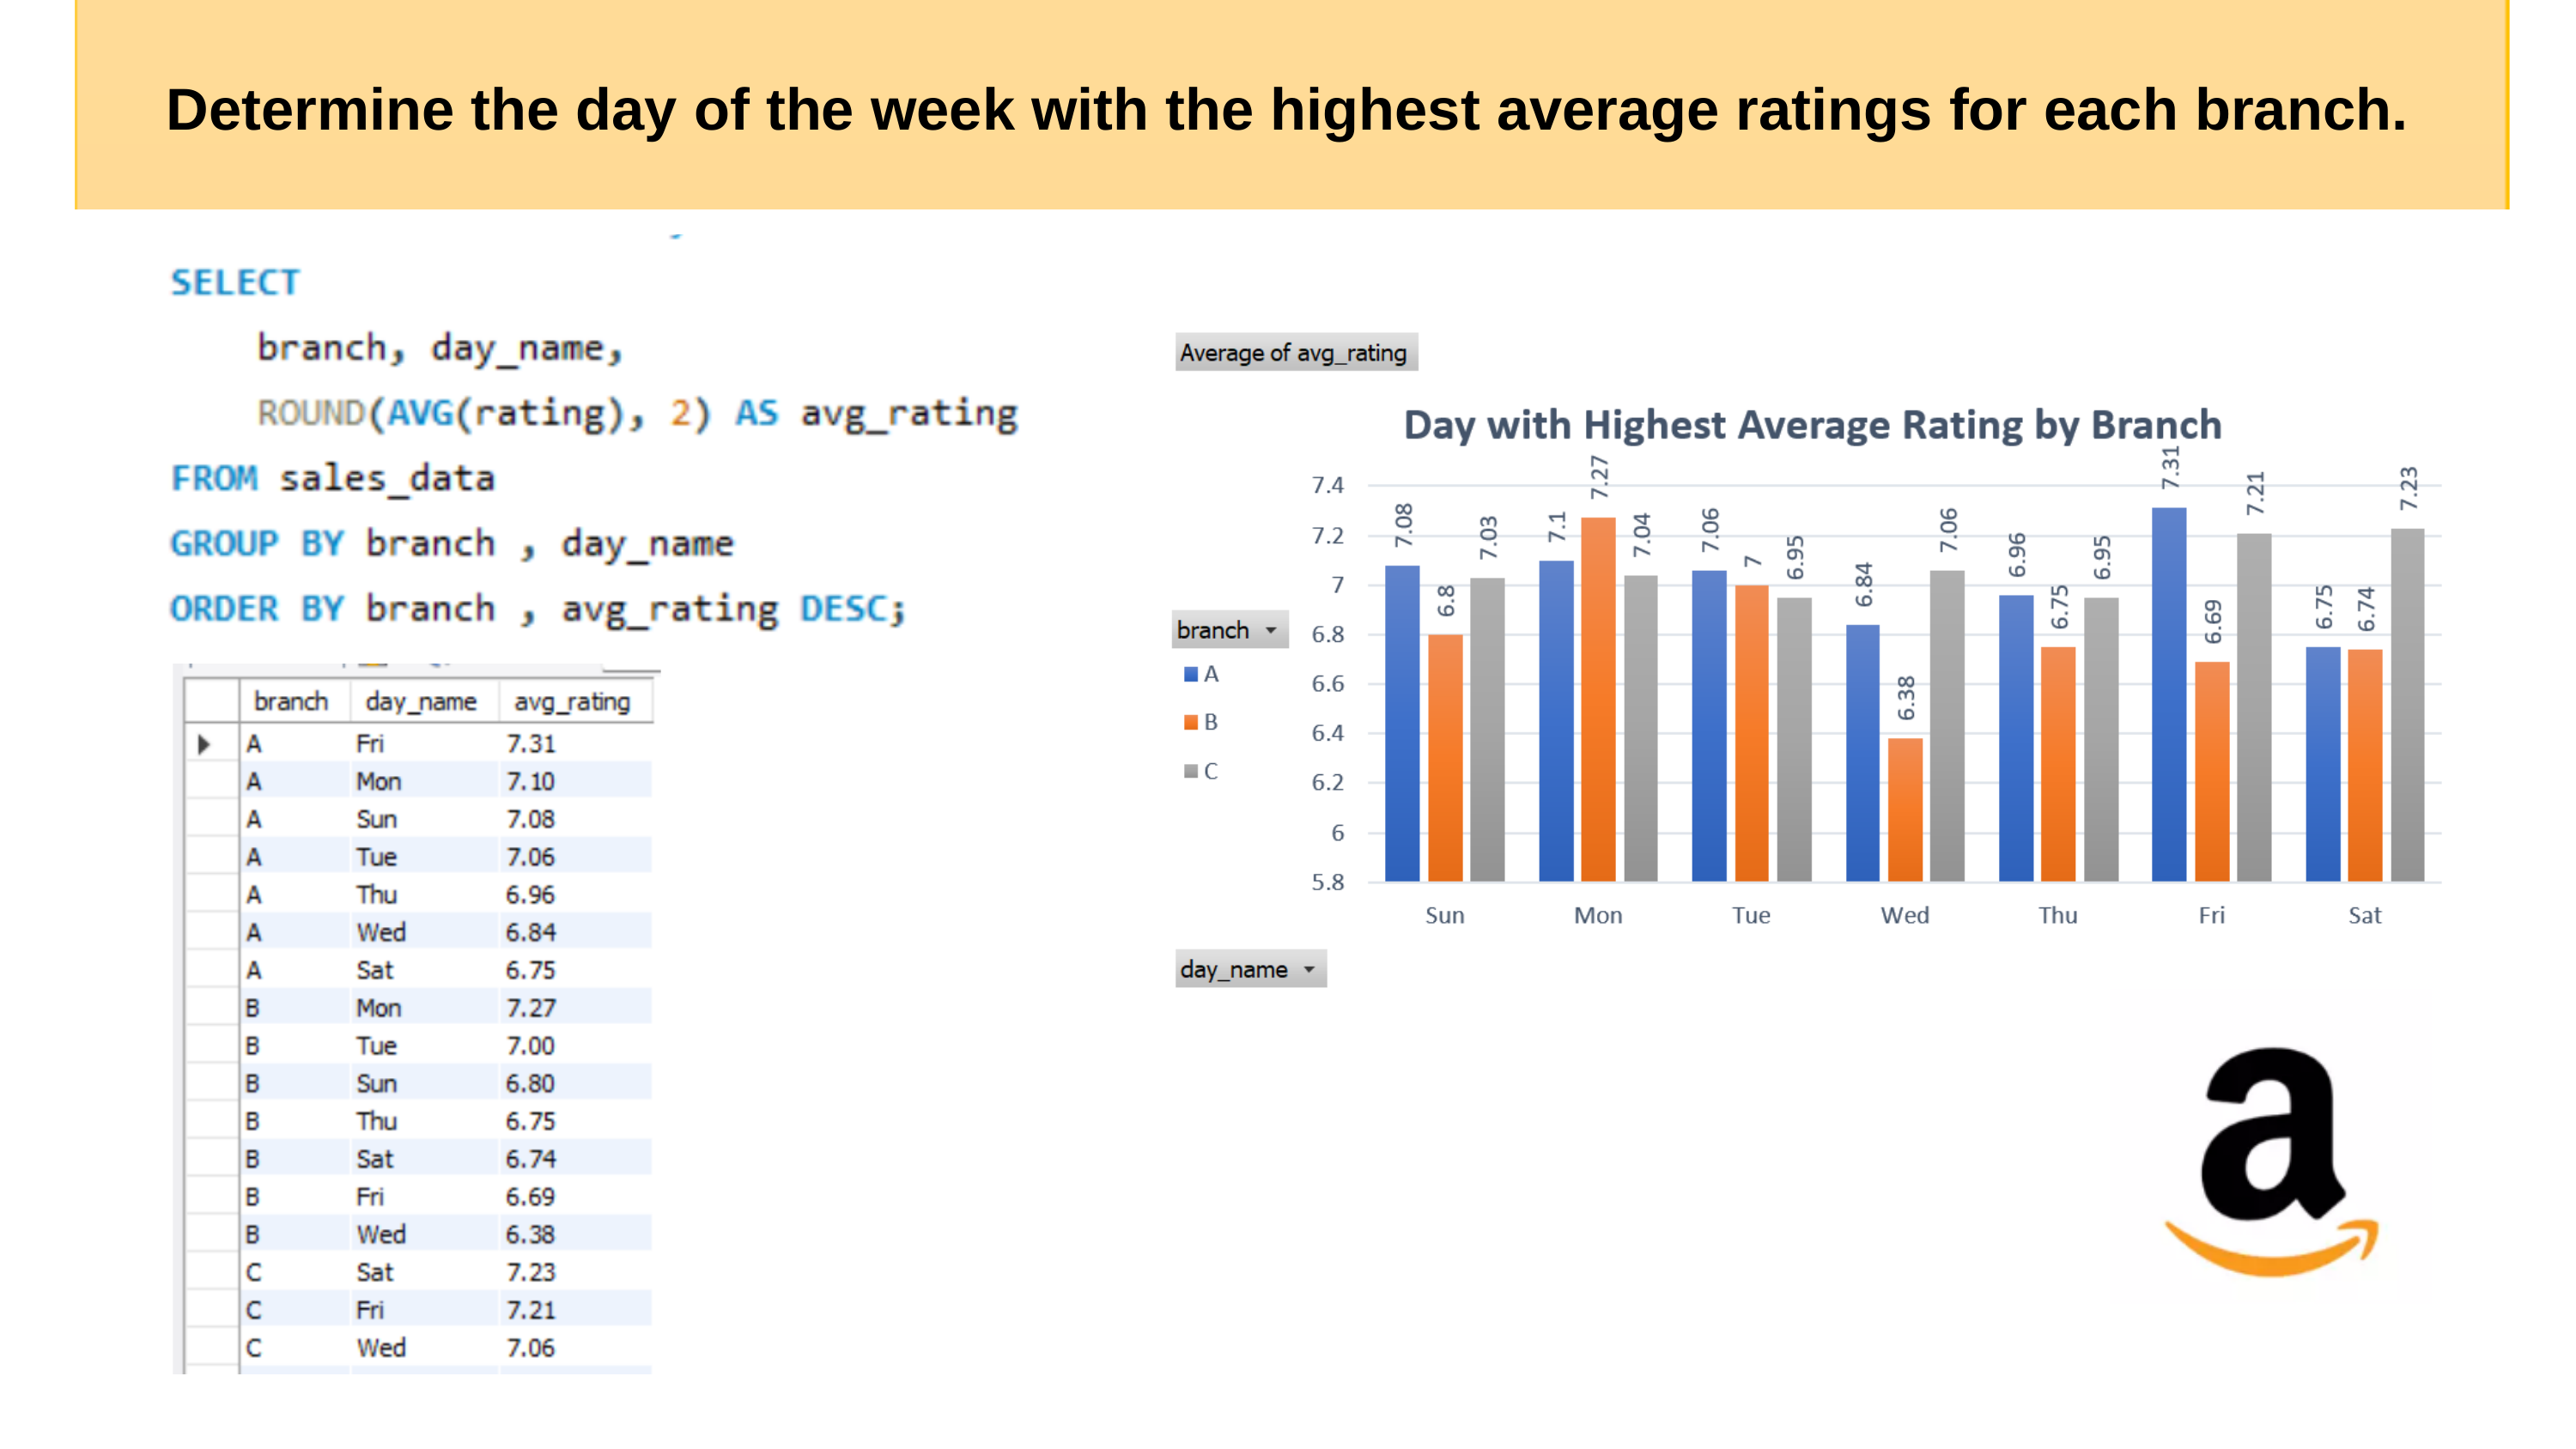

Determine the day of the week with the highest average ratings for each branch.